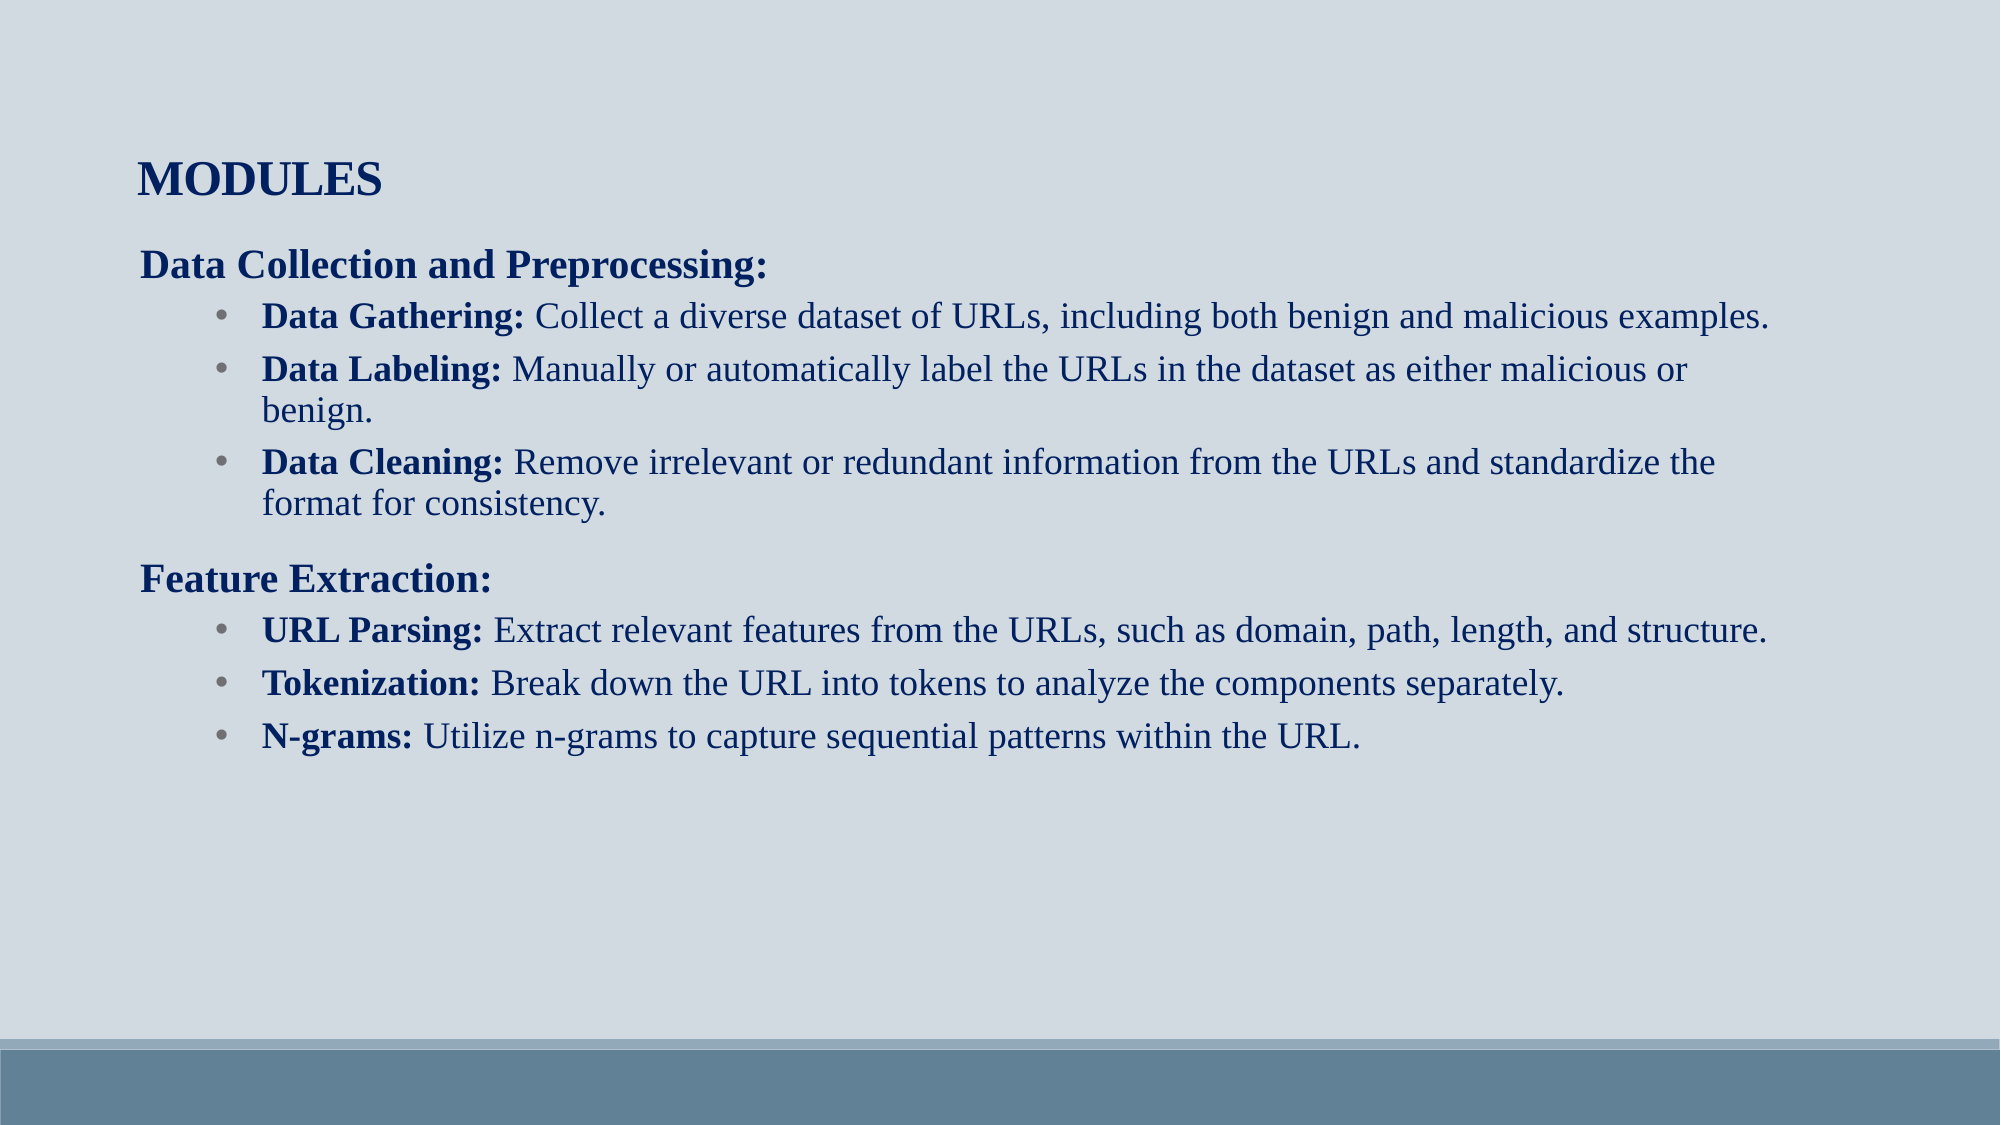

MODULES
Data Collection and Preprocessing:
Data Gathering: Collect a diverse dataset of URLs, including both benign and malicious examples.
Data Labeling: Manually or automatically label the URLs in the dataset as either malicious or benign.
Data Cleaning: Remove irrelevant or redundant information from the URLs and standardize the format for consistency.
Feature Extraction:
URL Parsing: Extract relevant features from the URLs, such as domain, path, length, and structure.
Tokenization: Break down the URL into tokens to analyze the components separately.
N-grams: Utilize n-grams to capture sequential patterns within the URL.